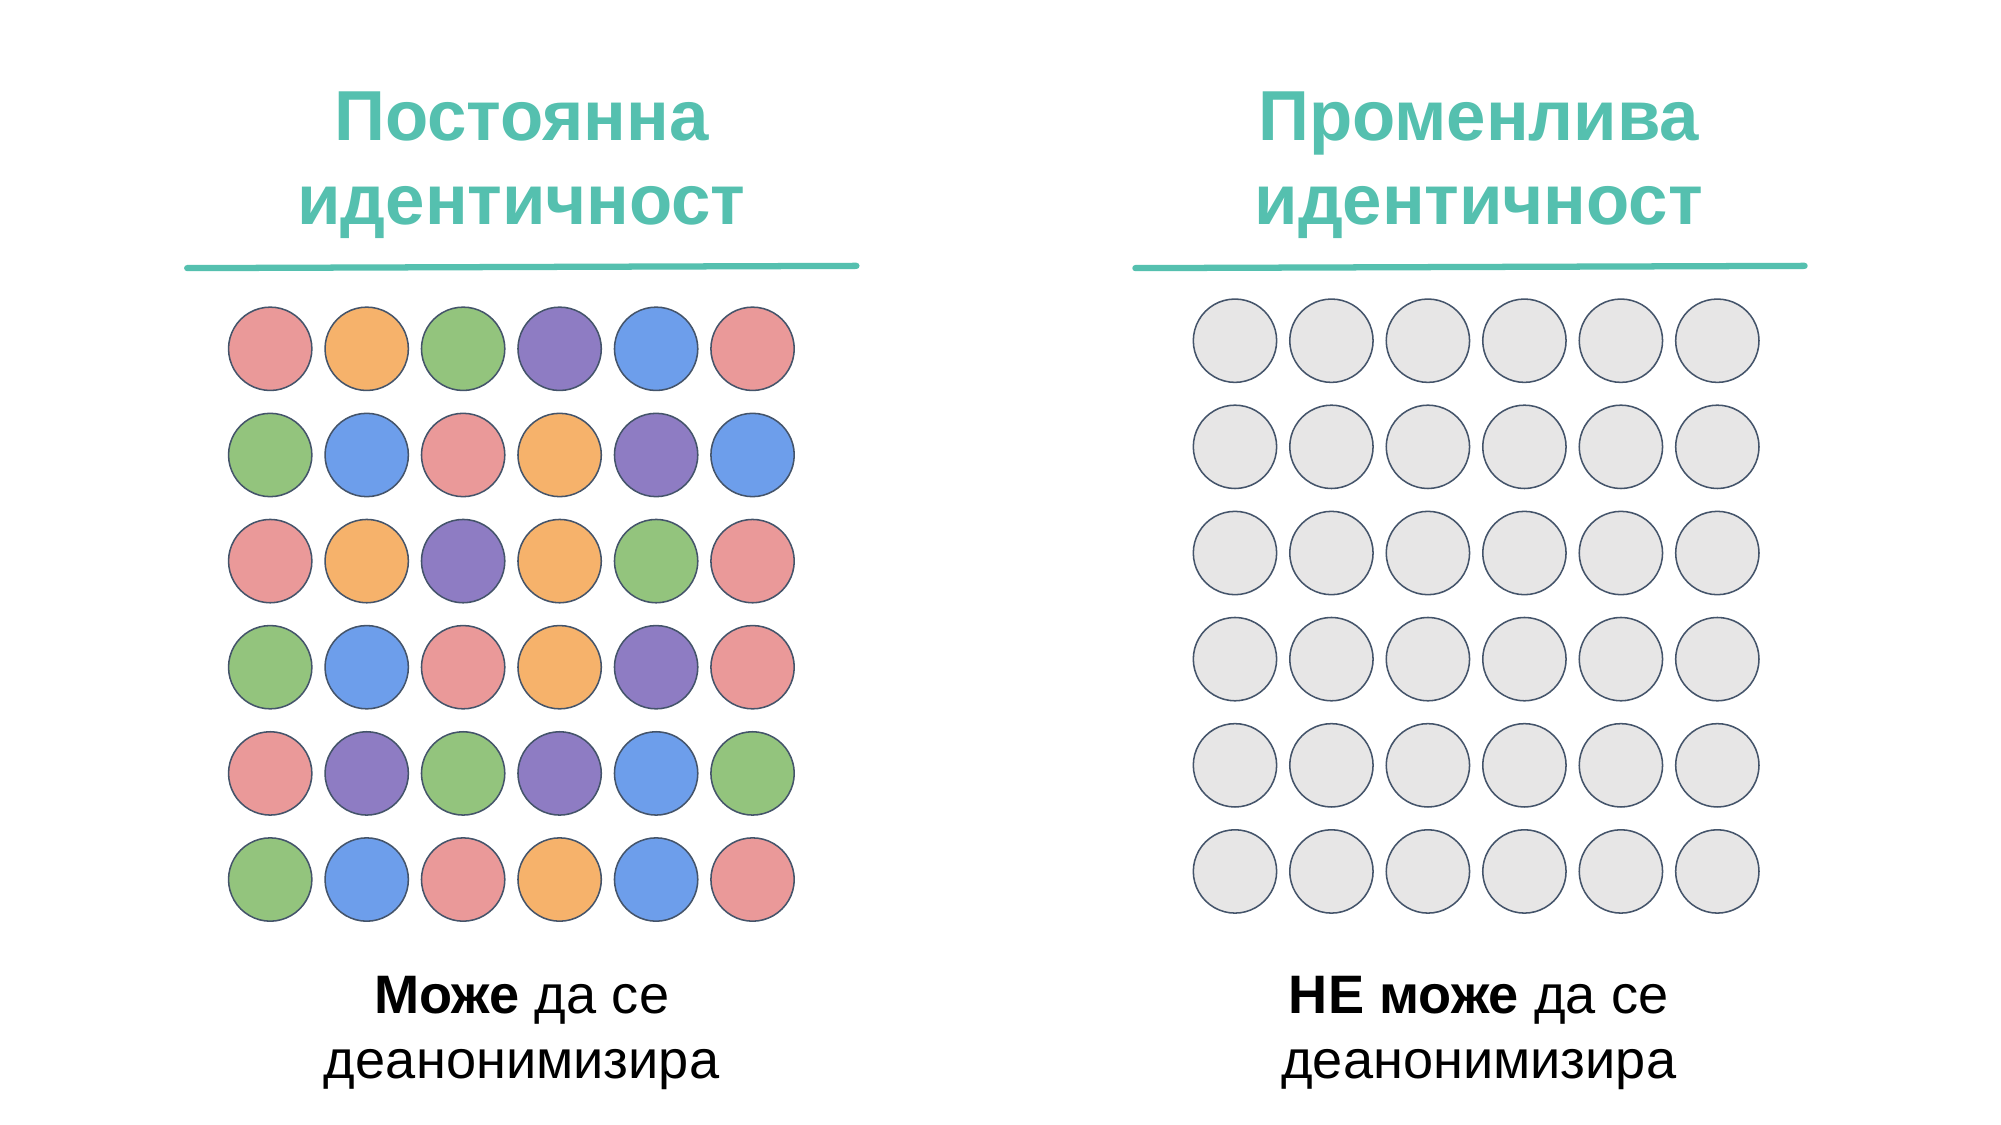

Постоянна идентичност
Променлива
идентичност

Може да се деанонимизира
НЕ може да се деанонимизира